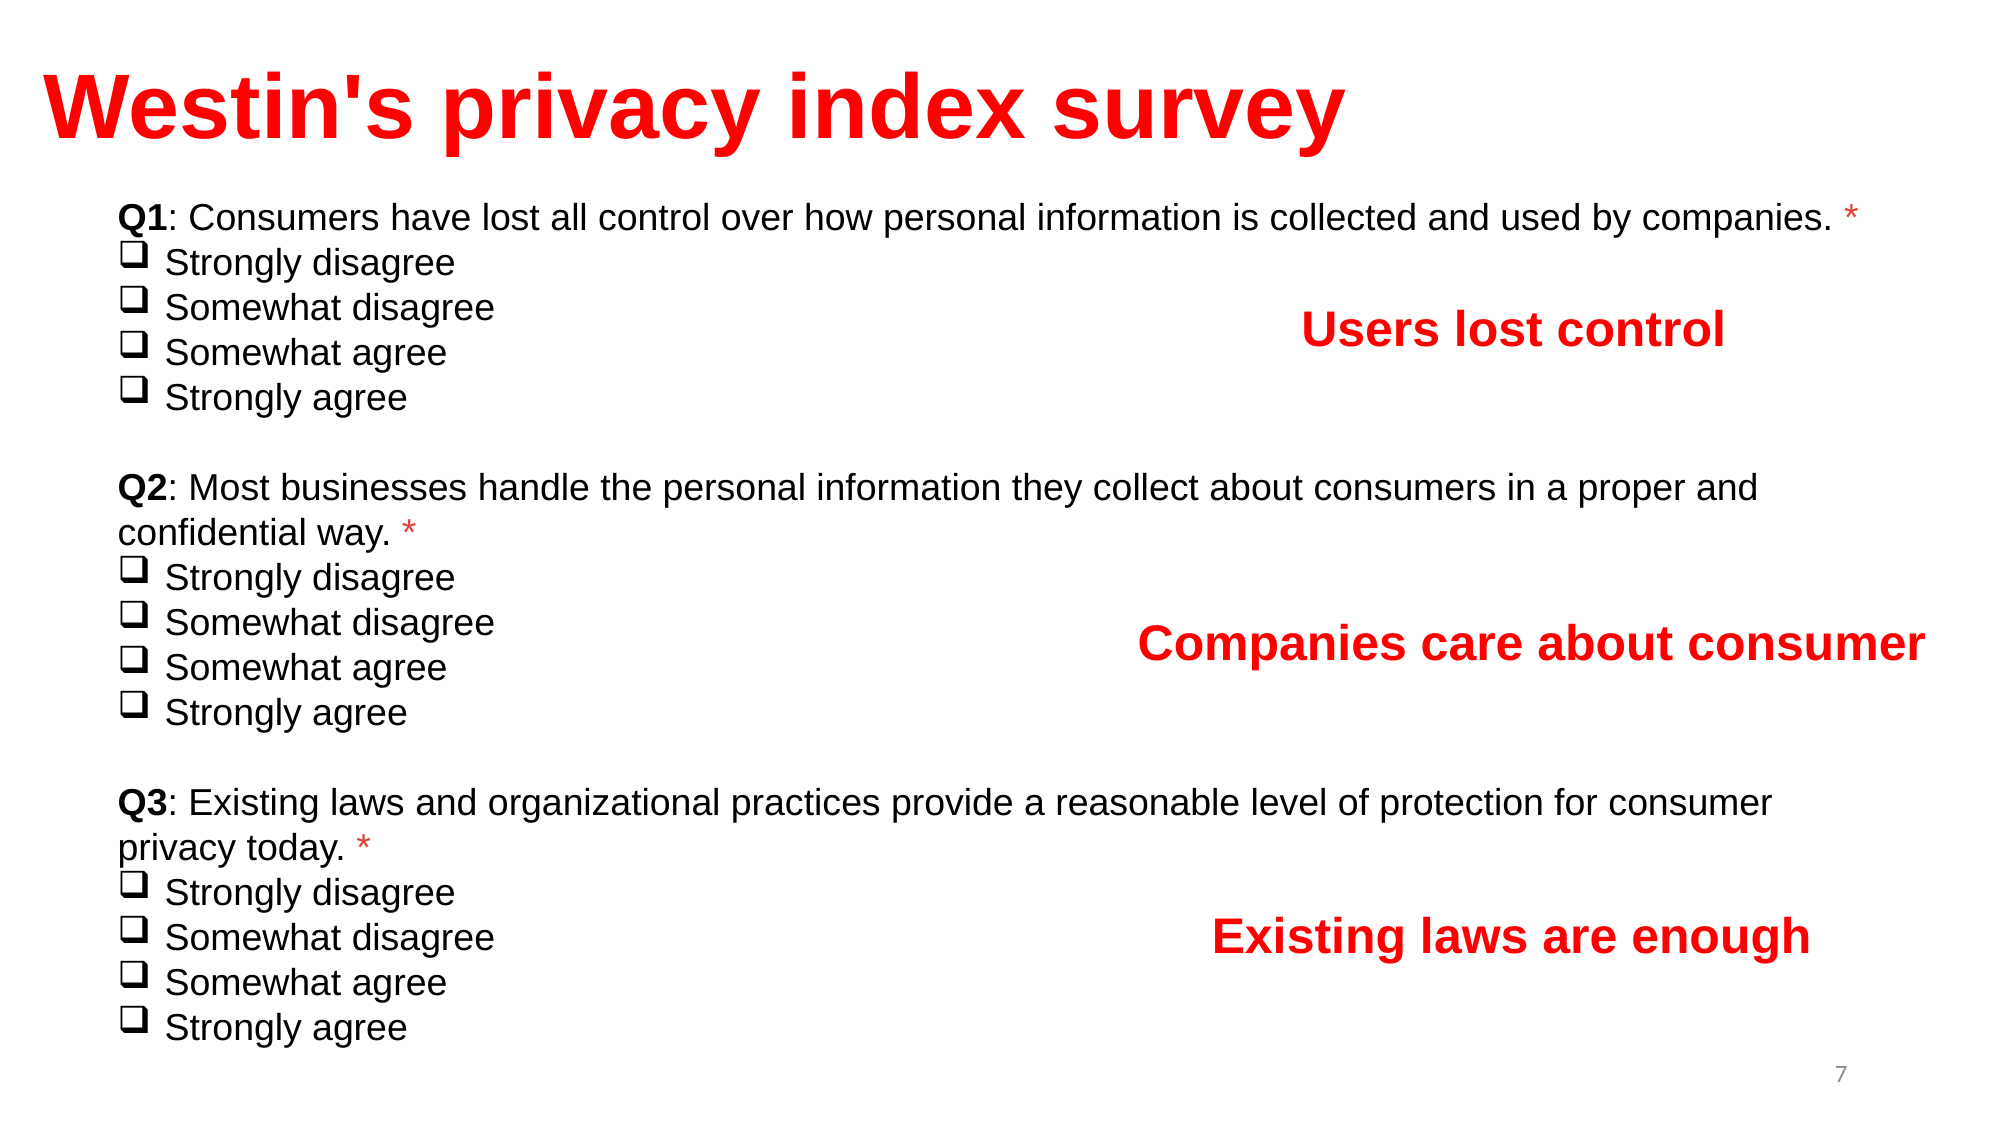

# Westin's privacy index survey
Q1: Consumers have lost all control over how personal information is collected and used by companies. *
Strongly disagree
Somewhat disagree
Somewhat agree
Strongly agree

Q2: Most businesses handle the personal information they collect about consumers in a proper and confidential way. *
Strongly disagree
Somewhat disagree
Somewhat agree
Strongly agree

Q3: Existing laws and organizational practices provide a reasonable level of protection for consumer privacy today. *
Strongly disagree
Somewhat disagree
Somewhat agree
Strongly agree
Users lost control
Companies care about consumer
Existing laws are enough
7